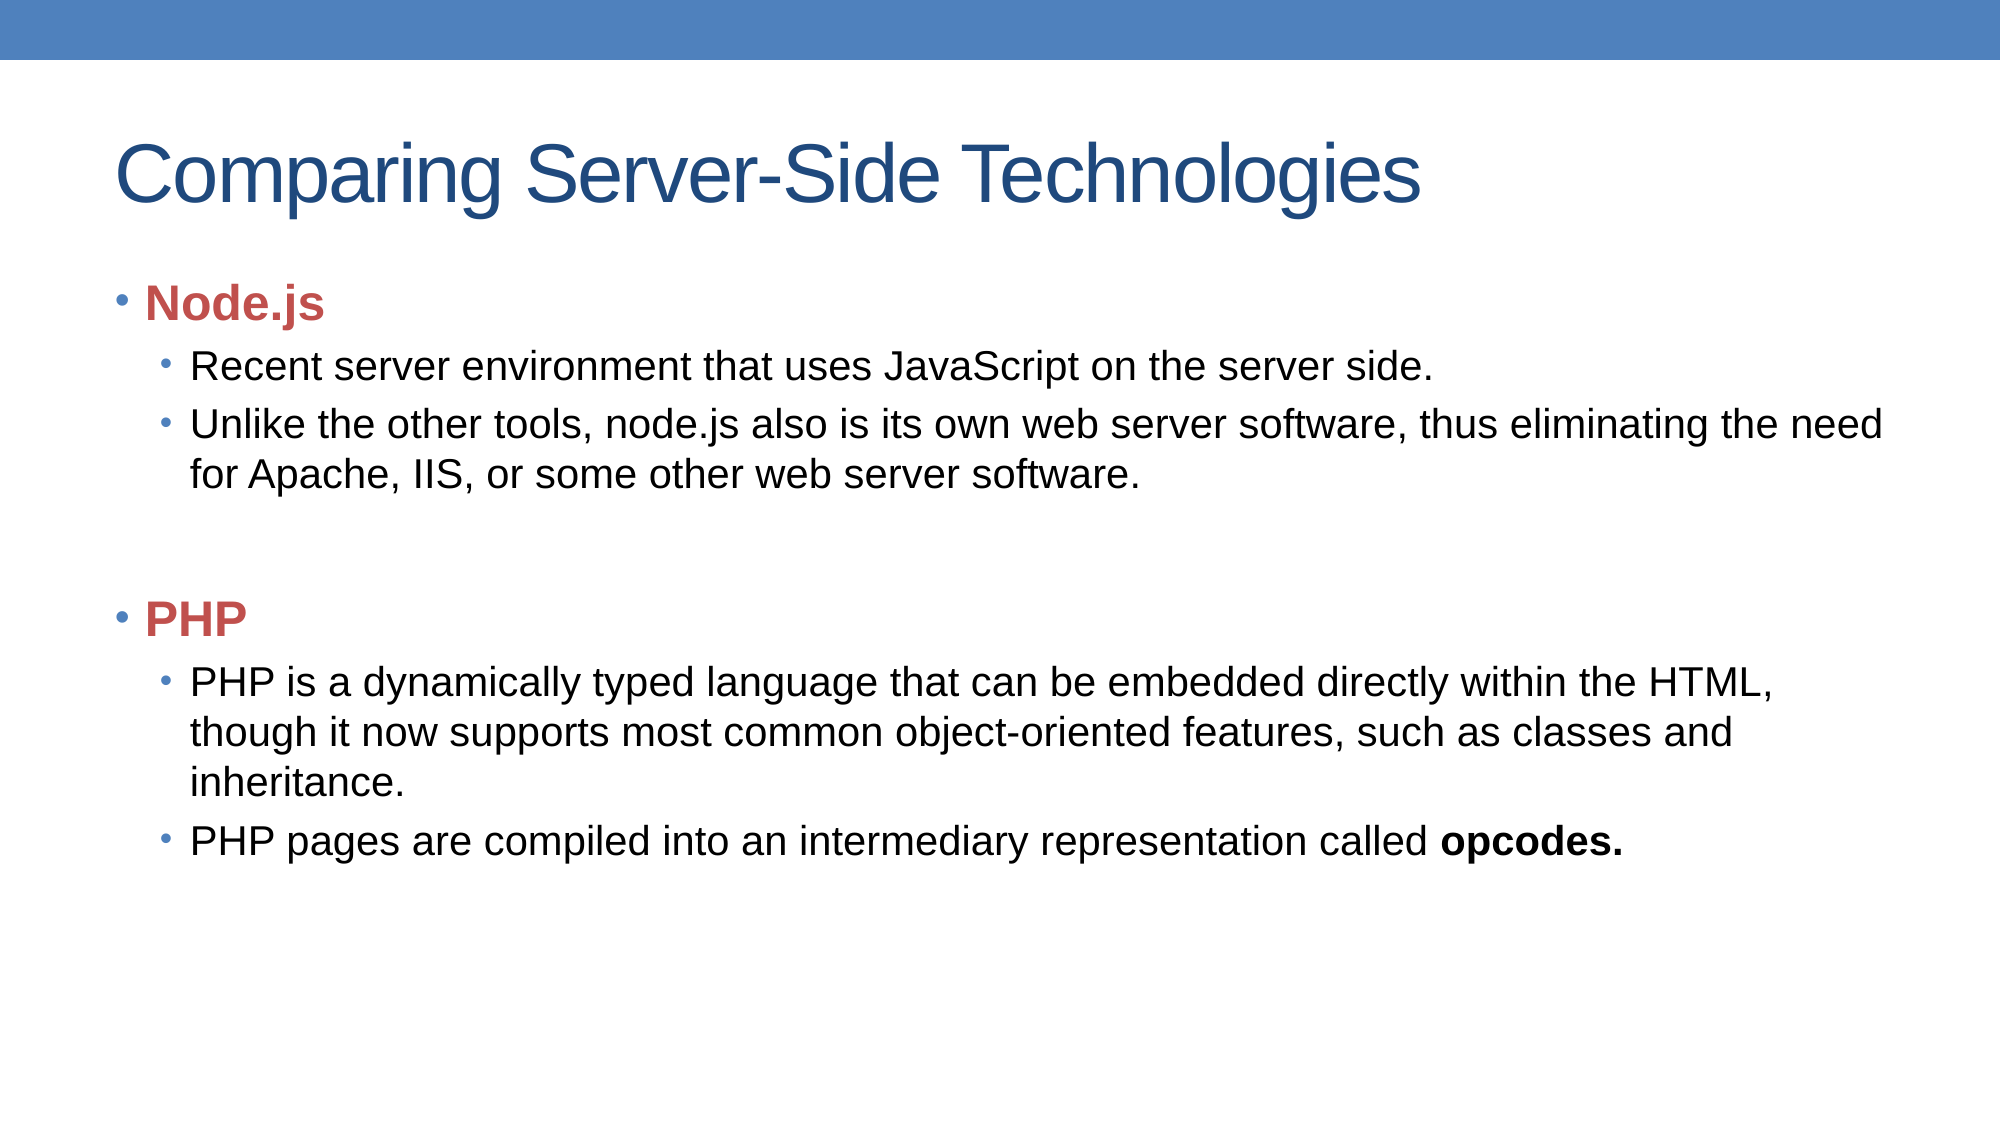

# Comparing Server-Side Technologies
Node.js
Recent server environment that uses JavaScript on the server side.
Unlike the other tools, node.js also is its own web server software, thus eliminating the need for Apache, IIS, or some other web server software.

PHP
PHP is a dynamically typed language that can be embedded directly within the HTML, though it now supports most common object-oriented features, such as classes and inheritance.
PHP pages are compiled into an intermediary representation called opcodes.